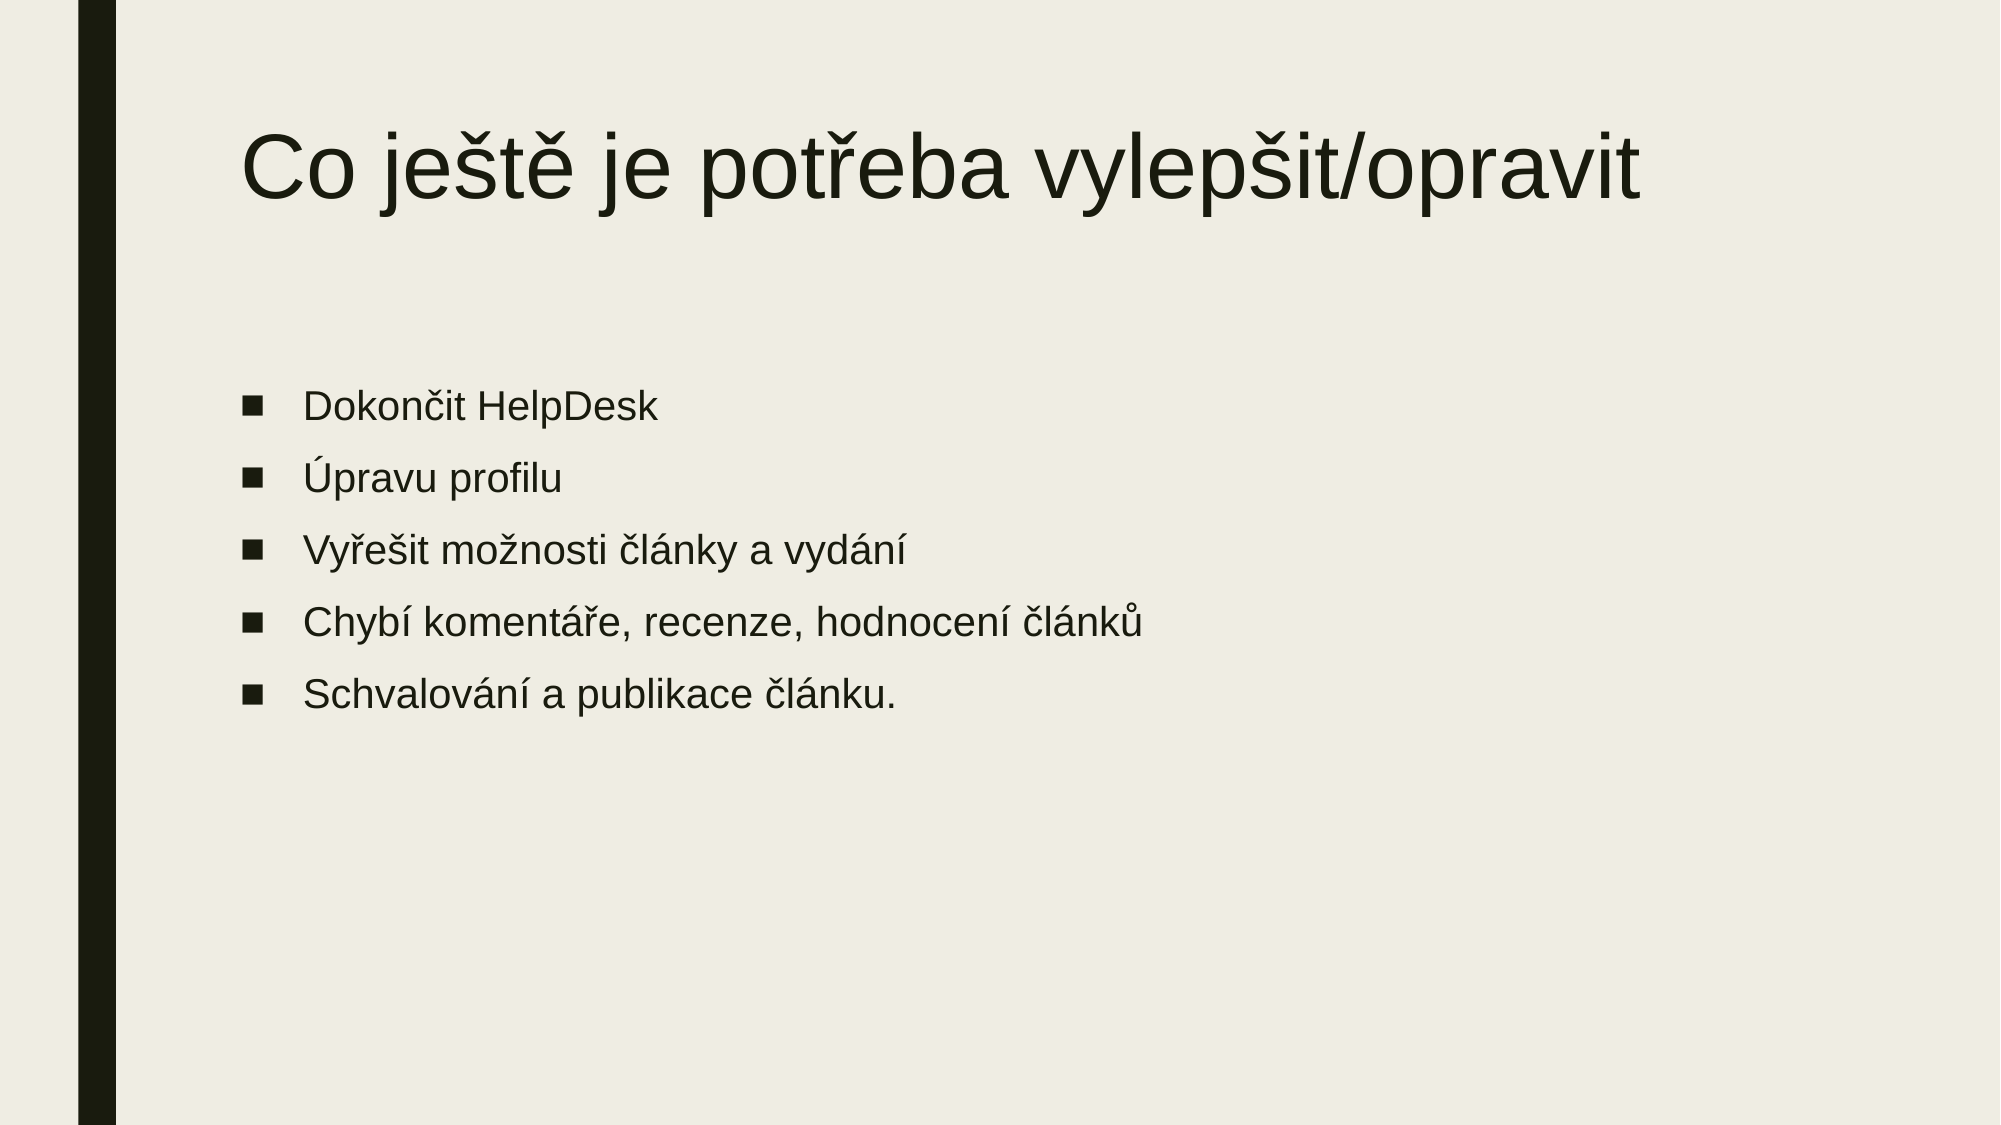

# Co ještě je potřeba vylepšit/opravit
Dokončit HelpDesk
Úpravu profilu
Vyřešit možnosti články a vydání
Chybí komentáře, recenze, hodnocení článků
Schvalování a publikace článku.